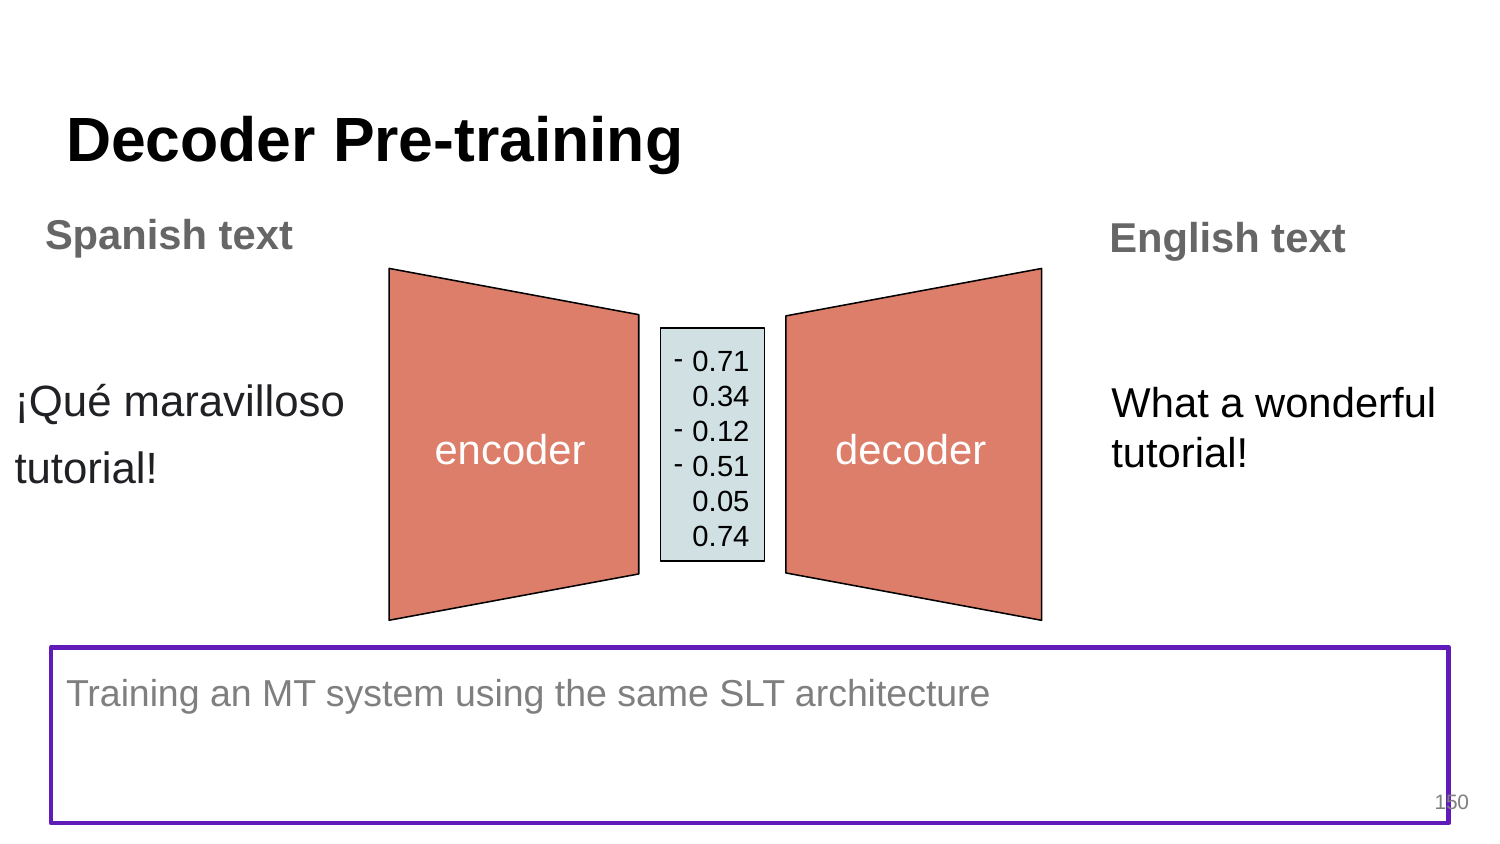

# Decoder Pre-training
Spanish text
English text

¡Qué maravilloso tutorial!

What a wonderful tutorial!

-

-
-

0.71
0.34
0.12
0.51
0.05
0.74
encoder
decoder
Training an MT system using the same SLT architecture

150